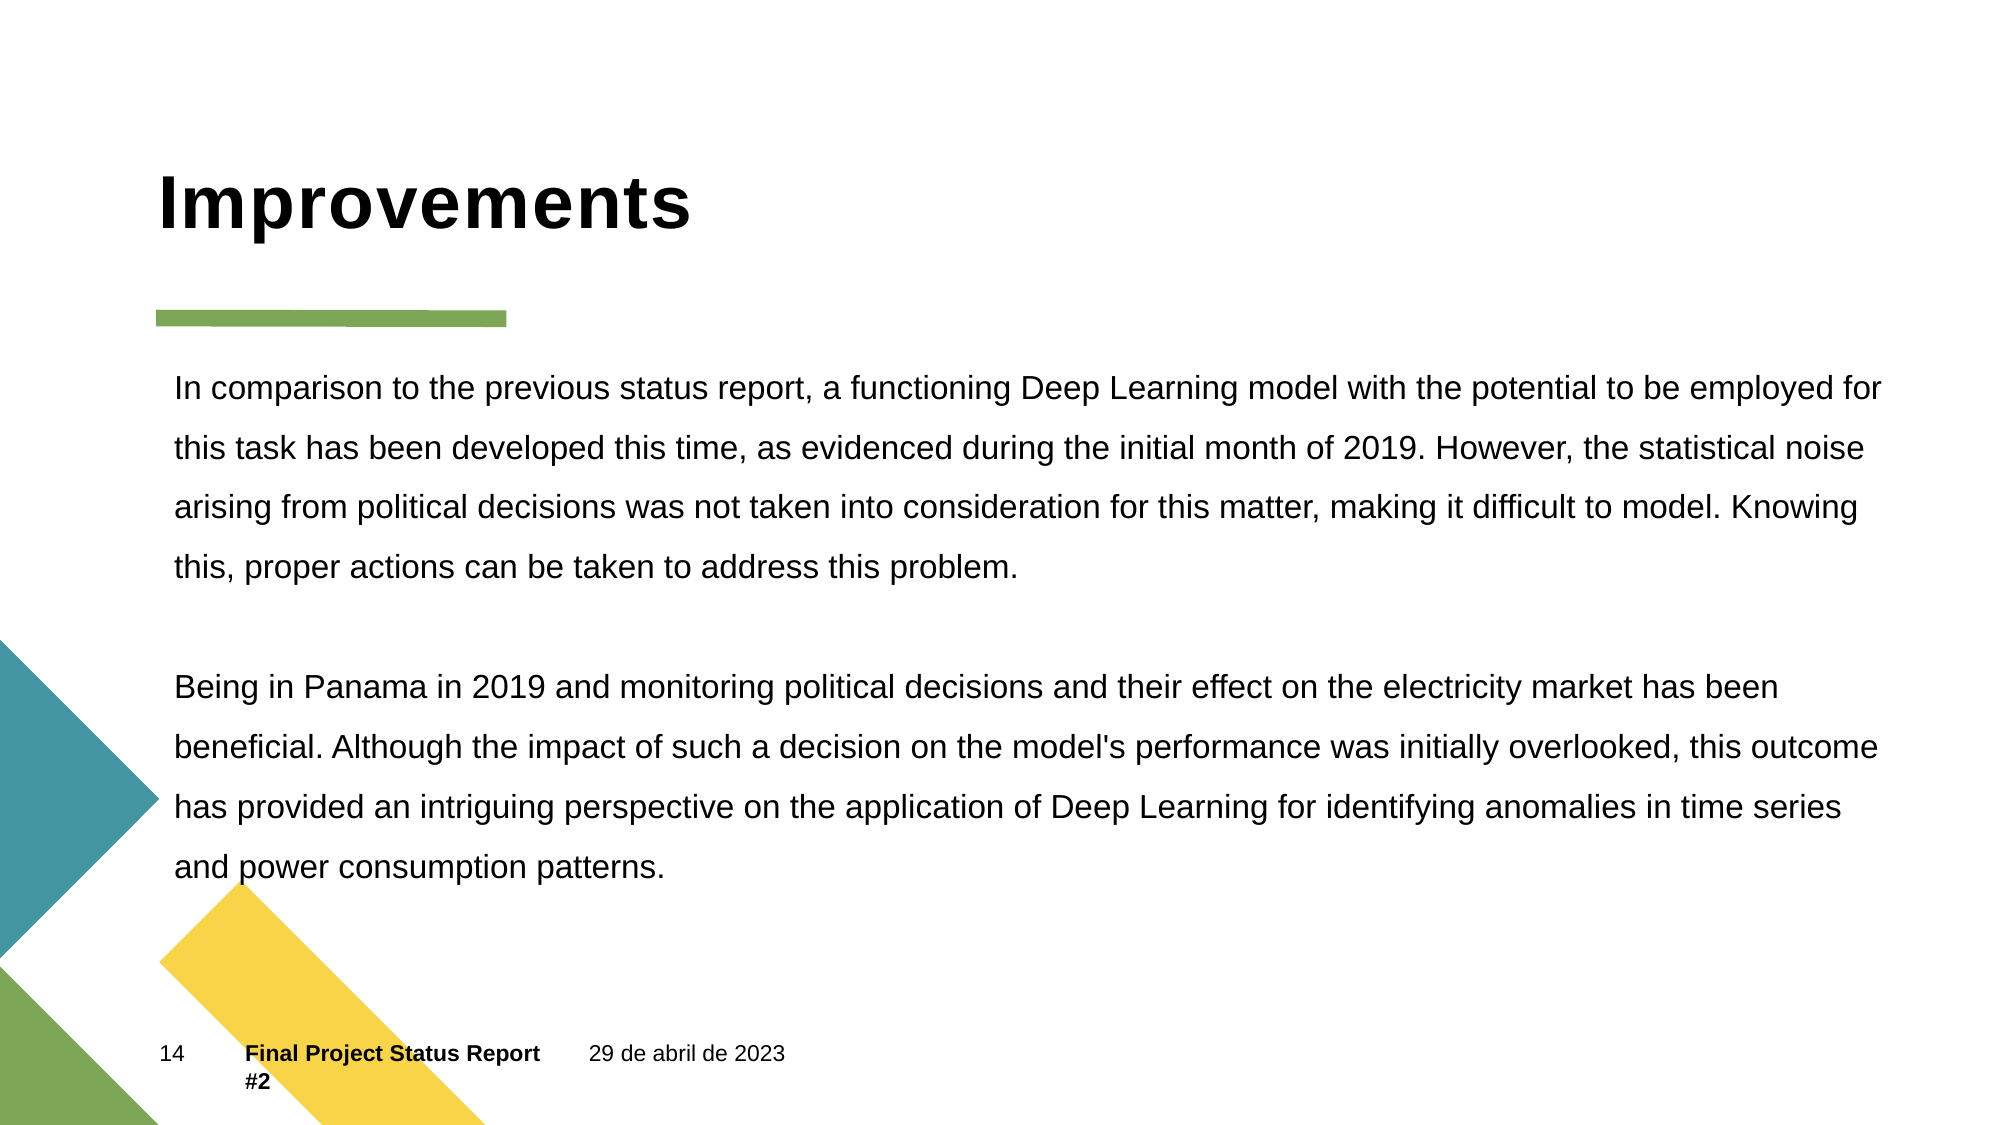

# Improvements
In comparison to the previous status report, a functioning Deep Learning model with the potential to be employed for this task has been developed this time, as evidenced during the initial month of 2019. However, the statistical noise arising from political decisions was not taken into consideration for this matter, making it difficult to model. Knowing this, proper actions can be taken to address this problem.
Being in Panama in 2019 and monitoring political decisions and their effect on the electricity market has been beneficial. Although the impact of such a decision on the model's performance was initially overlooked, this outcome has provided an intriguing perspective on the application of Deep Learning for identifying anomalies in time series and power consumption patterns.
14
Final Project Status Report #2
29 de abril de 2023